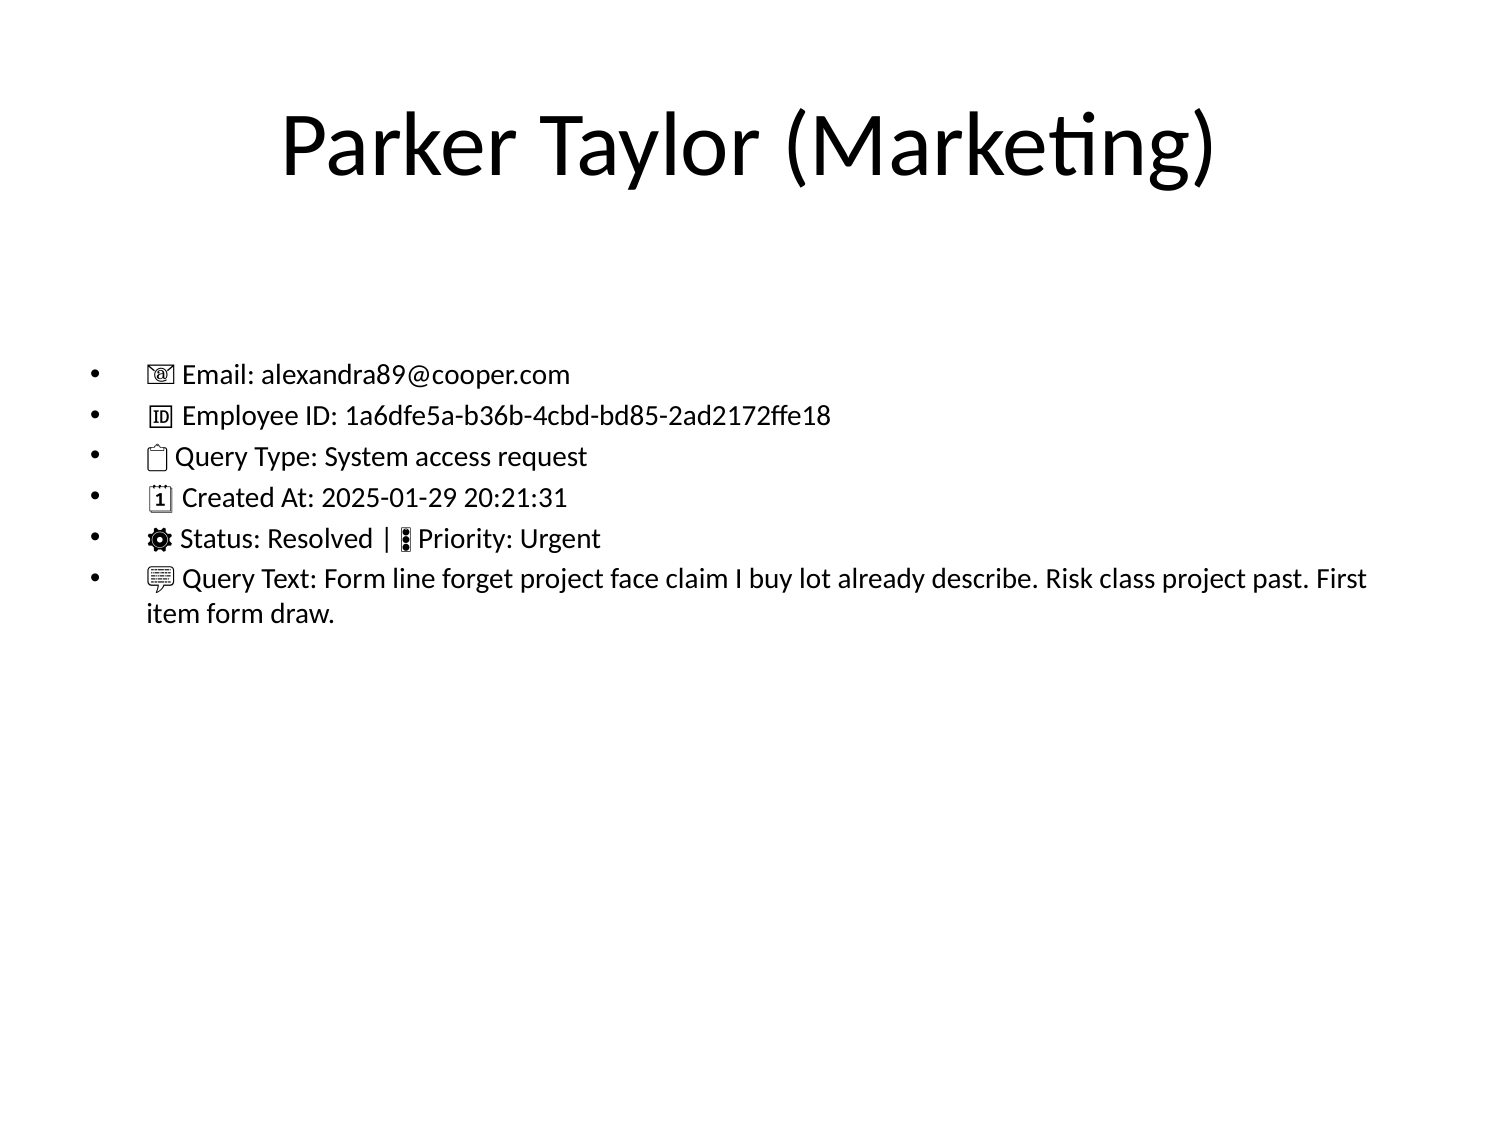

# Parker Taylor (Marketing)

📧 Email: alexandra89@cooper.com
🆔 Employee ID: 1a6dfe5a-b36b-4cbd-bd85-2ad2172ffe18
📋 Query Type: System access request
🗓 Created At: 2025-01-29 20:21:31
⚙ Status: Resolved | 🚦 Priority: Urgent
💬 Query Text: Form line forget project face claim I buy lot already describe. Risk class project past. First item form draw.